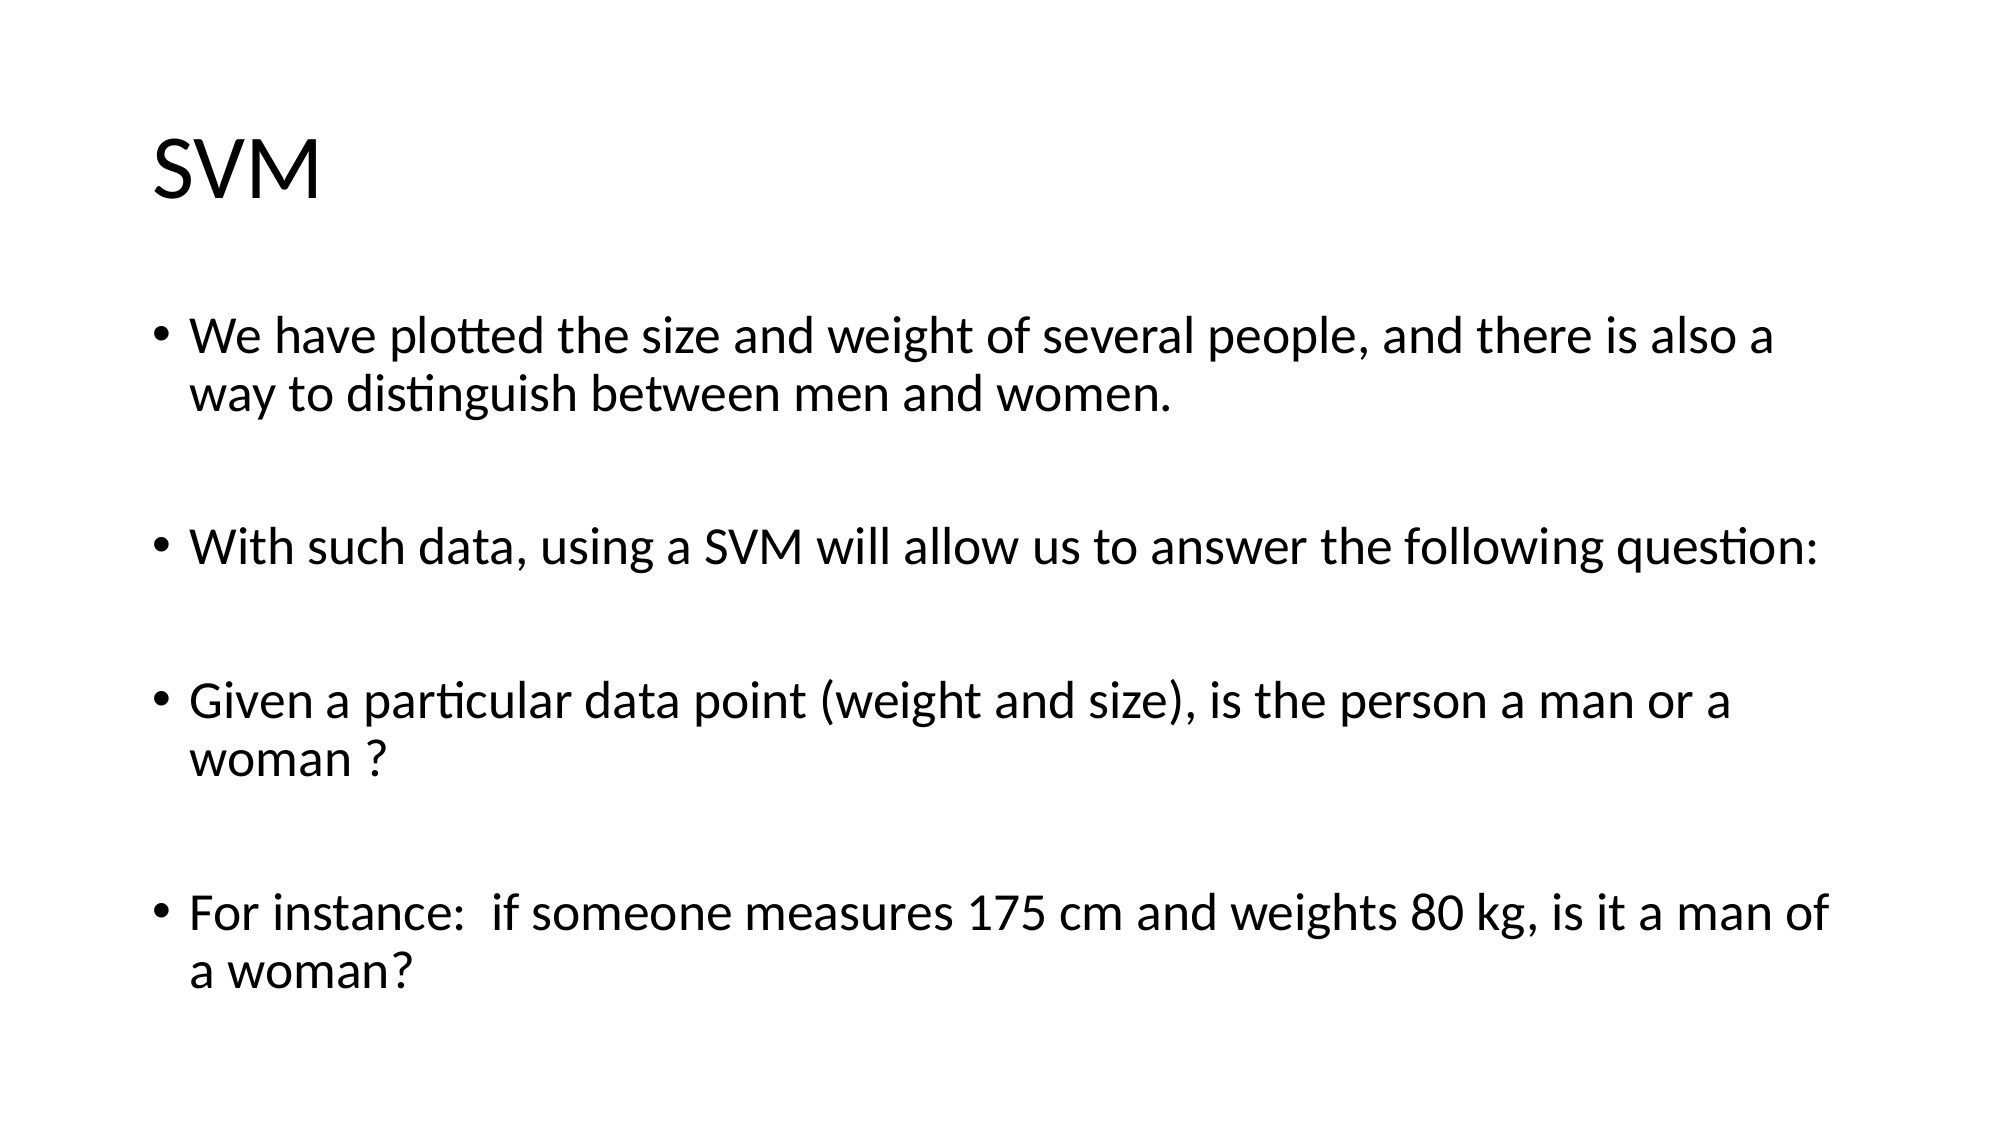

# SVM
We have plotted the size and weight of several people, and there is also a way to distinguish between men and women.

With such data, using a SVM will allow us to answer the following question:

Given a particular data point (weight and size), is the person a man or a woman ?

For instance:  if someone measures 175 cm and weights 80 kg, is it a man of a woman?